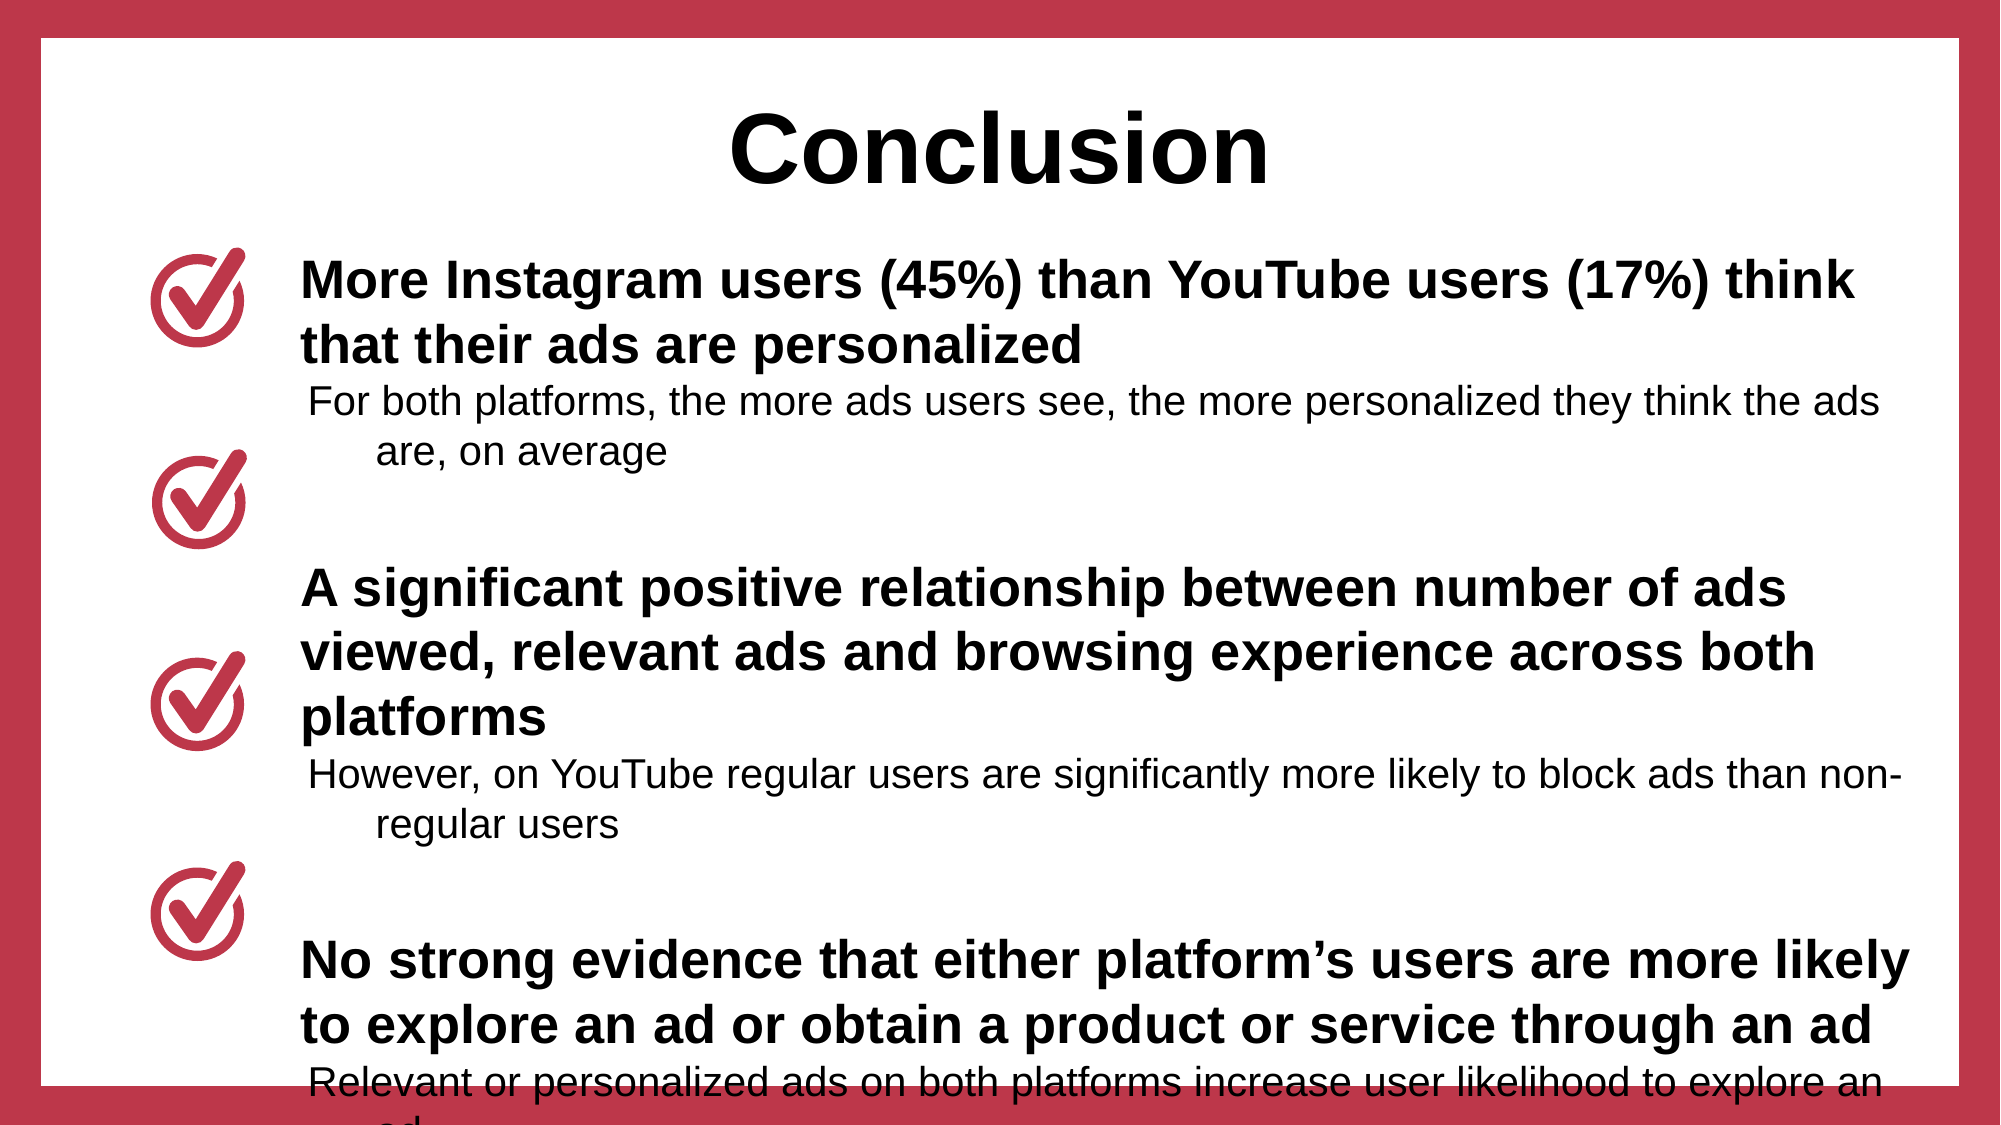

Conclusion
More Instagram users (45%) than YouTube users (17%) think that their ads are personalized
For both platforms, the more ads users see, the more personalized they think the ads are, on average

A significant positive relationship between number of ads viewed, relevant ads and browsing experience across both platforms
However, on YouTube regular users are significantly more likely to block ads than non-regular users

No strong evidence that either platform’s users are more likely to explore an ad or obtain a product or service through an ad
Relevant or personalized ads on both platforms increase user likelihood to explore an ad
Ad design quality is a more significant predictor of ad exploration on YouTube than Instagram

Overall, our main takeaway is that personalization is very important for increasing ad exploration and browsing experience on social media.